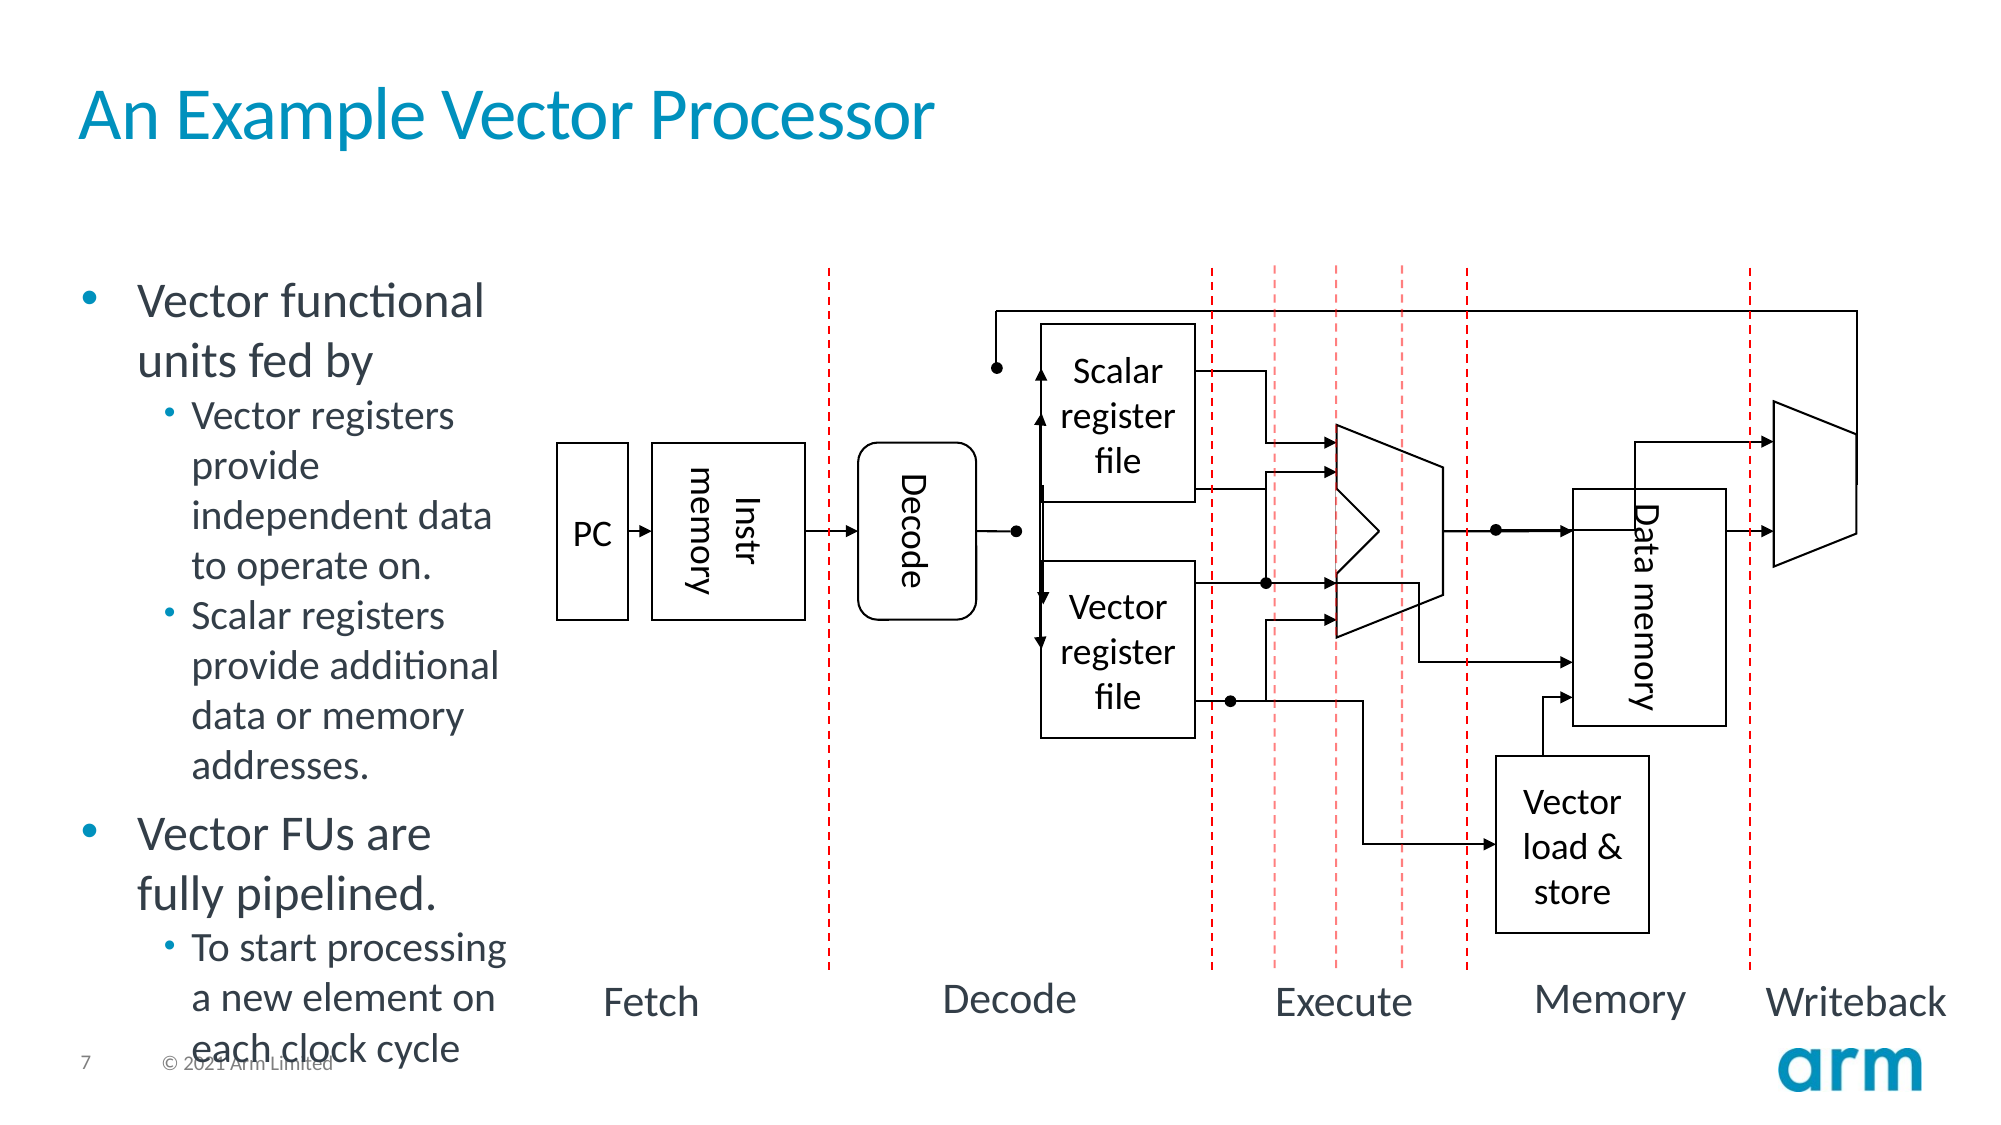

# An Example Vector Processor
Scalar register file

PC
Instr memory
Decode

Data memory

Vector register file

Vector load & store
Decode
Memory
Fetch
Execute
Writeback
Vector functional units fed by
Vector registers provide independent data to operate on.
Scalar registers provide additional data or memory addresses.
Vector FUs are fully pipelined.
To start processing a new element on each clock cycle